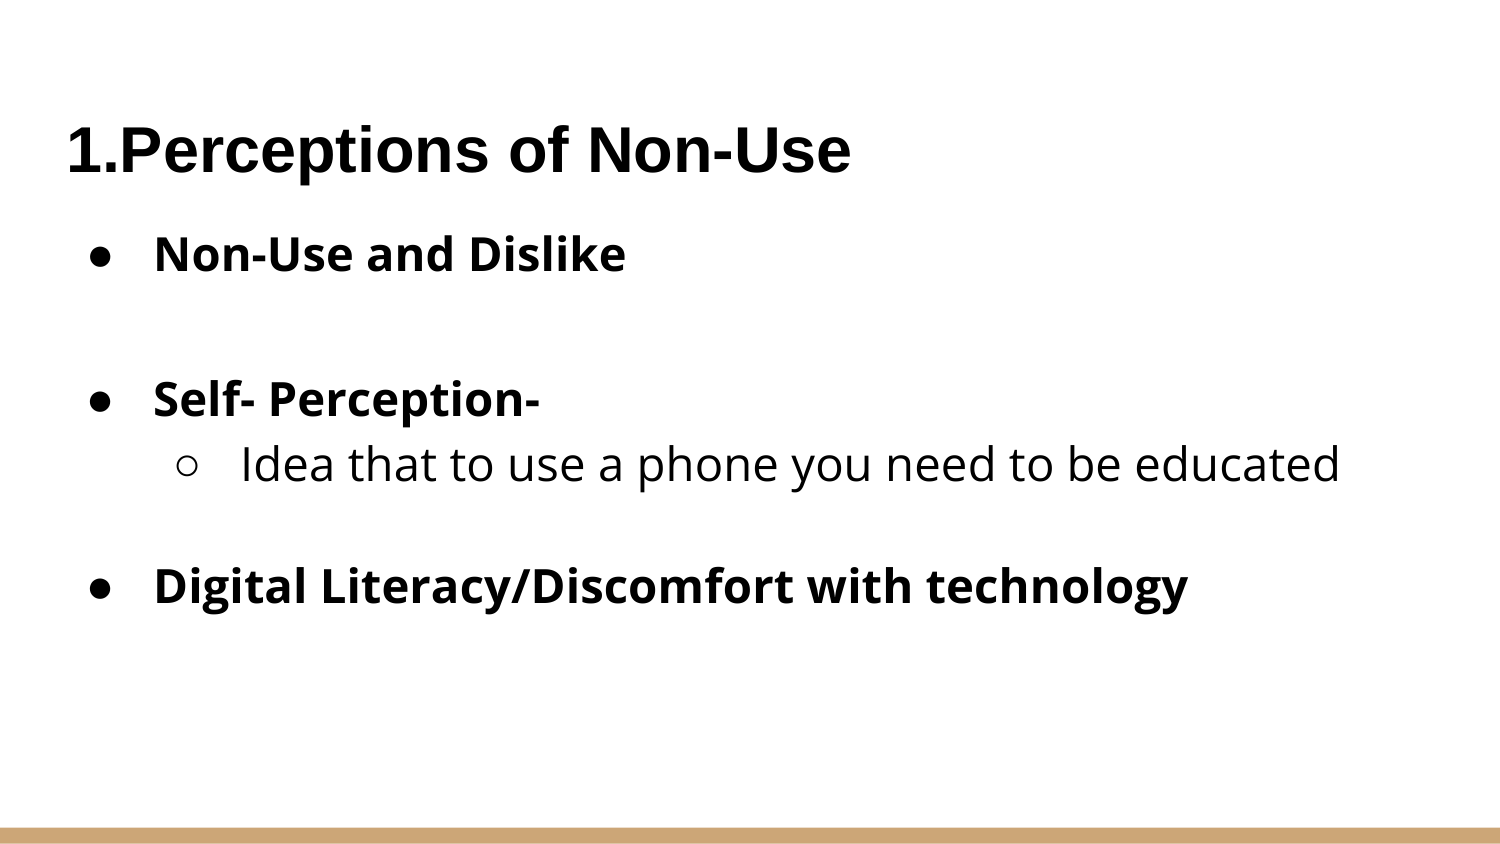

# 1.Perceptions of Non-Use
Non-Use and Dislike

Self- Perception-
Idea that to use a phone you need to be educated

Digital Literacy/Discomfort with technology